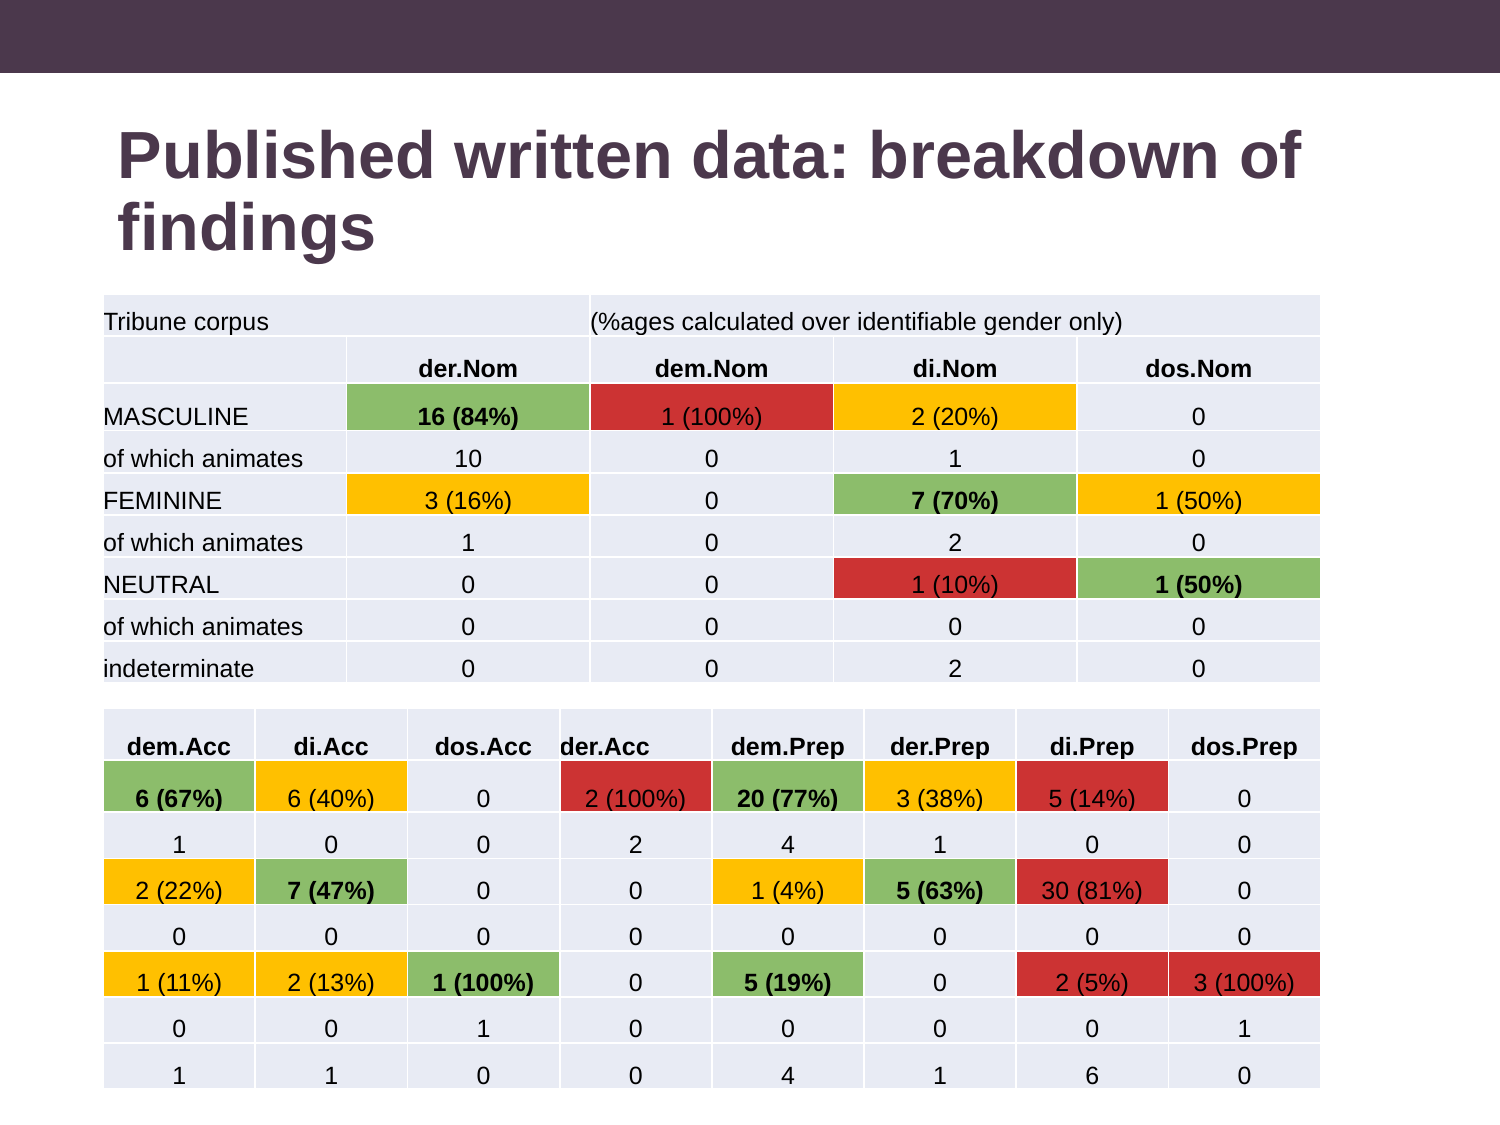

# Published written data: breakdown of findings
| Tribune corpus |  | (%ages calculated over identifiable gender only) |  |  |
| --- | --- | --- | --- | --- |
|  | der.Nom | dem.Nom | di.Nom | dos.Nom |
| MASCULINE | 16 (84%) | 1 (100%) | 2 (20%) | 0 |
| of which animates | 10 | 0 | 1 | 0 |
| FEMININE | 3 (16%) | 0 | 7 (70%) | 1 (50%) |
| of which animates | 1 | 0 | 2 | 0 |
| NEUTRAL | 0 | 0 | 1 (10%) | 1 (50%) |
| of which animates | 0 | 0 | 0 | 0 |
| indeterminate | 0 | 0 | 2 | 0 |
| dem.Acc | di.Acc | dos.Acc | der.Acc | dem.Prep | der.Prep | di.Prep | dos.Prep |
| --- | --- | --- | --- | --- | --- | --- | --- |
| 6 (67%) | 6 (40%) | 0 | 2 (100%) | 20 (77%) | 3 (38%) | 5 (14%) | 0 |
| 1 | 0 | 0 | 2 | 4 | 1 | 0 | 0 |
| 2 (22%) | 7 (47%) | 0 | 0 | 1 (4%) | 5 (63%) | 30 (81%) | 0 |
| 0 | 0 | 0 | 0 | 0 | 0 | 0 | 0 |
| 1 (11%) | 2 (13%) | 1 (100%) | 0 | 5 (19%) | 0 | 2 (5%) | 3 (100%) |
| 0 | 0 | 1 | 0 | 0 | 0 | 0 | 1 |
| 1 | 1 | 0 | 0 | 4 | 1 | 6 | 0 |